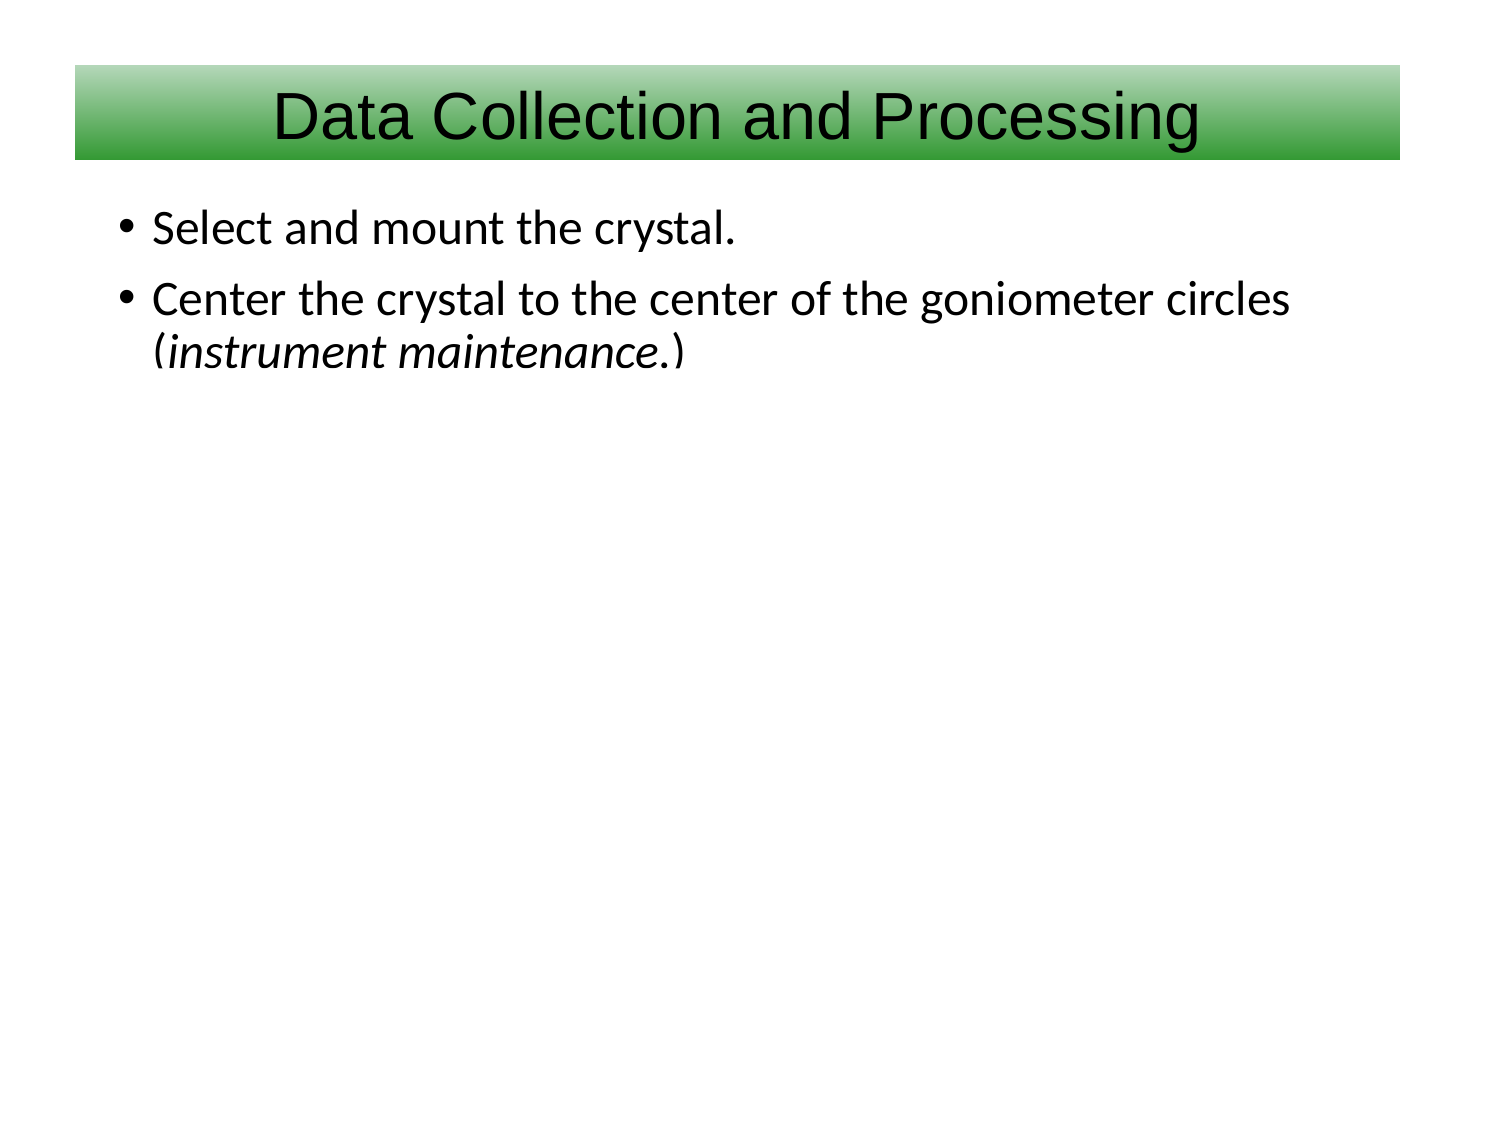

Data Collection and Processing
Select and mount the crystal.
Center the crystal to the center of the goniometer circles (instrument maintenance.)
Collect several images; index the diffraction spots; refine the cell parameters; check for higher metric symmetry
Determine data collection strategy; collect data.
Reduce the data by applying background, profile (spot-shape), Lorentz, polarization and scaling corrections.
Determine precise cell parameters.
Collect appropriate information for an absorption correction. (Index the faces of the crystal. A highly redundant set of data is sufficient for an empirical absorption correction.)
Apply an absorption correction to the data.
(http://xrayweb.chem.ou.edu/notes/collect.html)